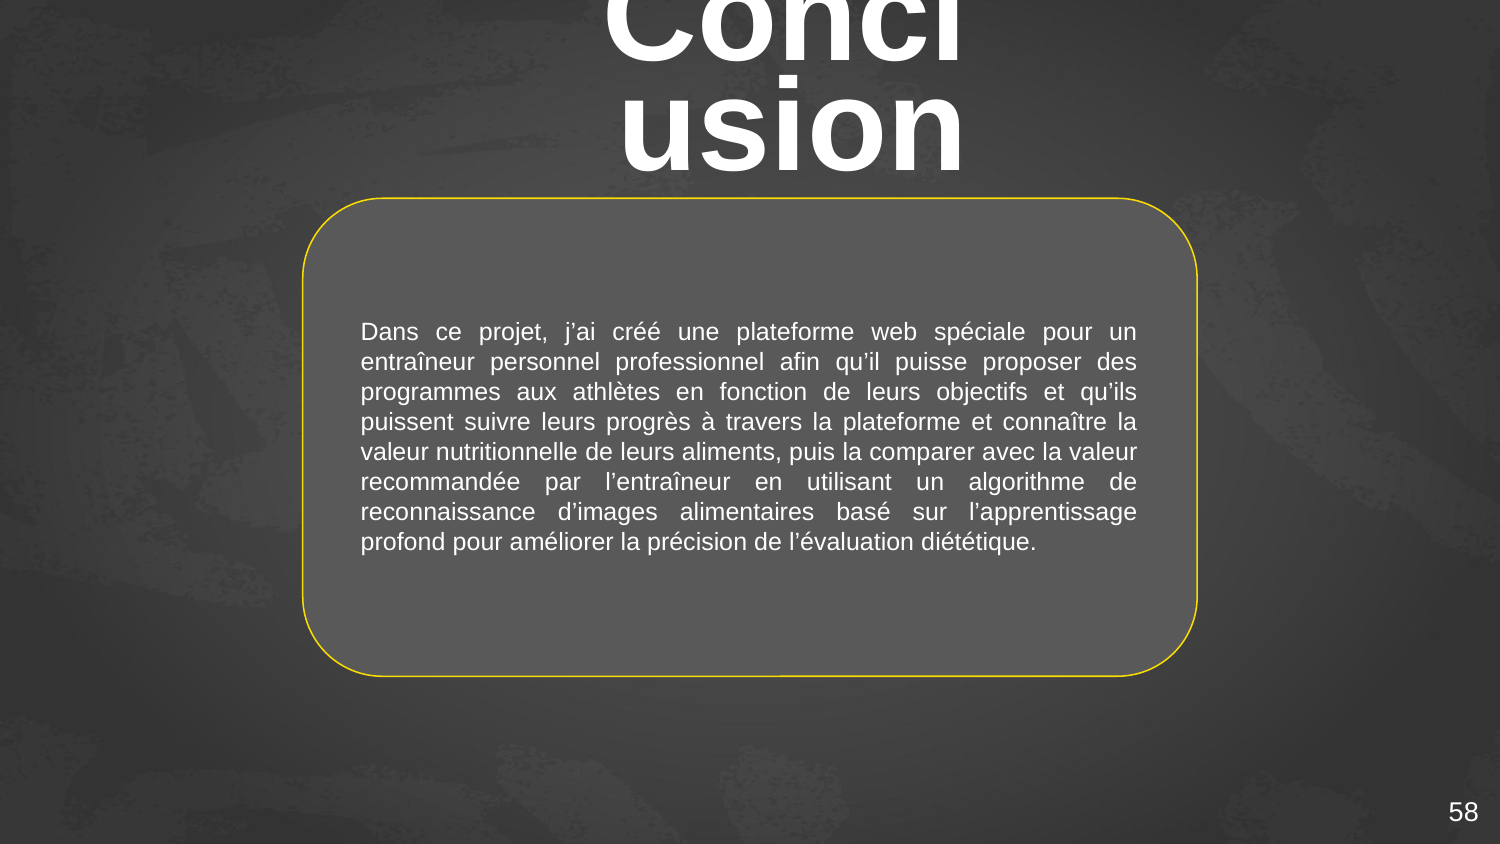

# Conclusion

Dans ce projet, j’ai créé une plateforme web spéciale pour un entraîneur personnel professionnel afin qu’il puisse proposer des programmes aux athlètes en fonction de leurs objectifs et qu’ils puissent suivre leurs progrès à travers la plateforme et connaître la valeur nutritionnelle de leurs aliments, puis la comparer avec la valeur recommandée par l’entraîneur en utilisant un algorithme de reconnaissance d’images alimentaires basé sur l’apprentissage profond pour améliorer la précision de l’évaluation diététique.
58